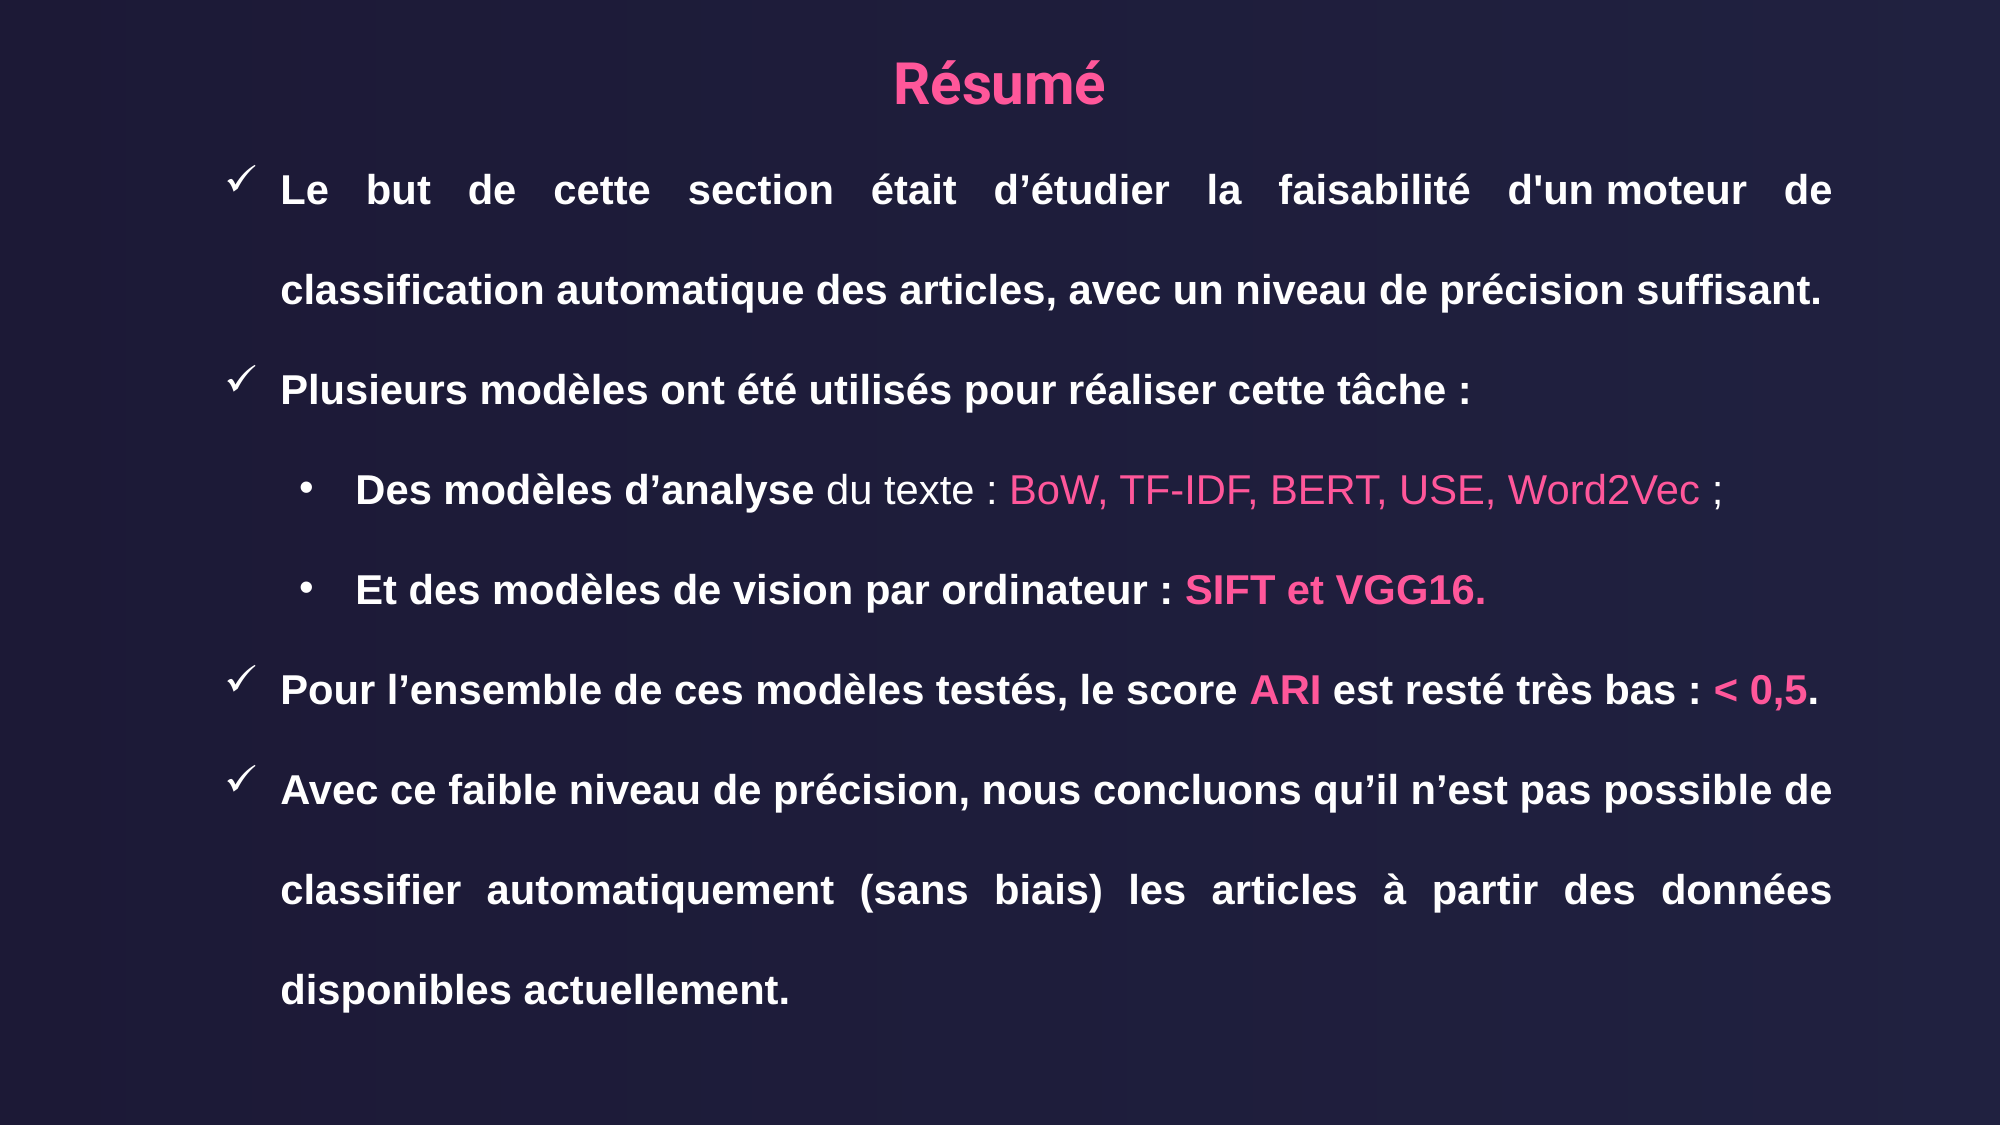

Résumé
Le but de cette section était d’étudier la faisabilité d'un moteur de classification automatique des articles, avec un niveau de précision suffisant.
Plusieurs modèles ont été utilisés pour réaliser cette tâche :
Des modèles d’analyse du texte : BoW, TF-IDF, BERT, USE, Word2Vec ;
Et des modèles de vision par ordinateur : SIFT et VGG16.
Pour l’ensemble de ces modèles testés, le score ARI est resté très bas : < 0,5.
Avec ce faible niveau de précision, nous concluons qu’il n’est pas possible de classifier automatiquement (sans biais) les articles à partir des données disponibles actuellement.